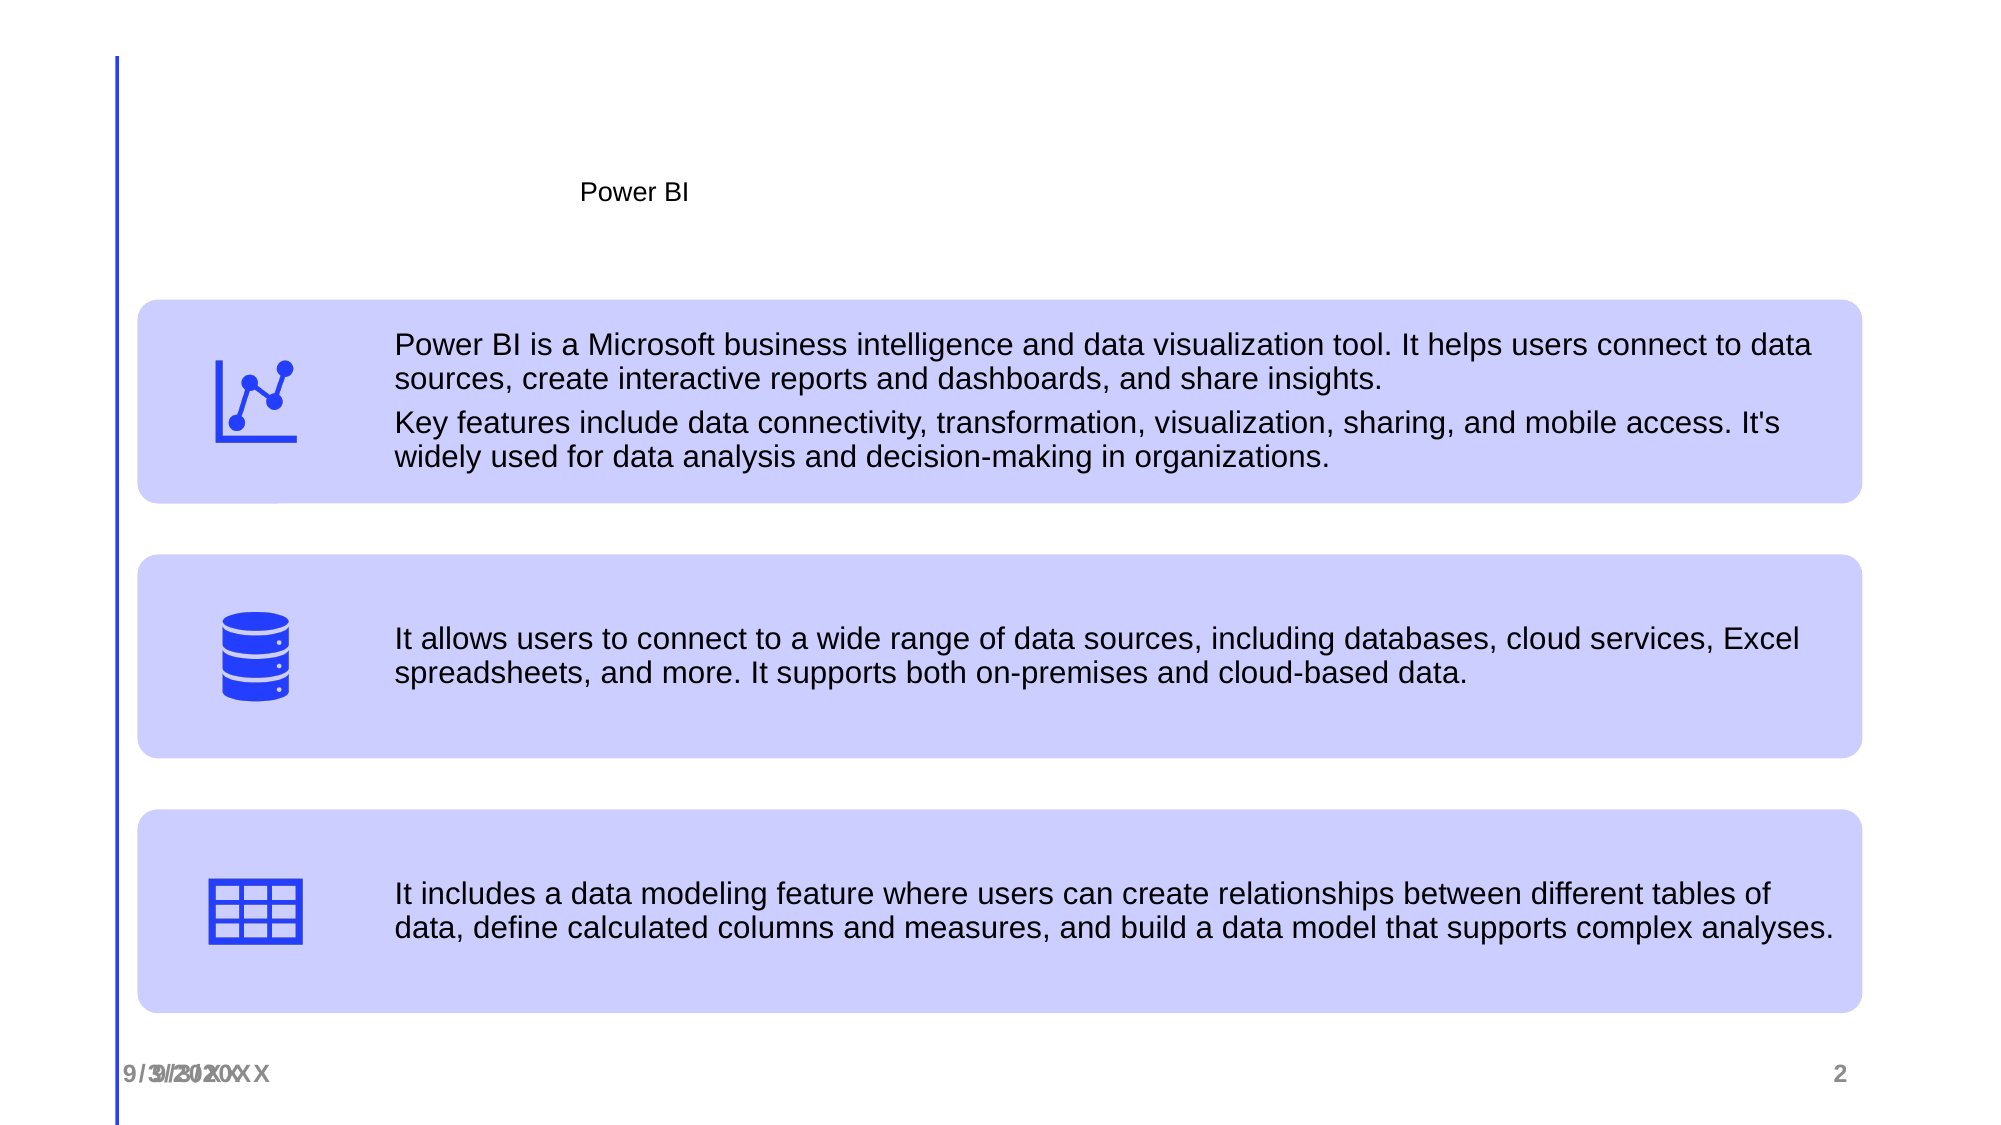

# Power BI
Power BI is a Microsoft business intelligence and data visualization tool. It helps users connect to data sources, create interactive reports and dashboards, and share insights.
Key features include data connectivity, transformation, visualization, sharing, and mobile access. It's widely used for data analysis and decision-making in organizations.
It allows users to connect to a wide range of data sources, including databases, cloud services, Excel spreadsheets, and more. It supports both on-premises and cloud-based data.
It includes a data modeling feature where users can create relationships between different tables of data, define calculated columns and measures, and build a data model that supports complex analyses.
9/3/20XX
9/3/20XX
2